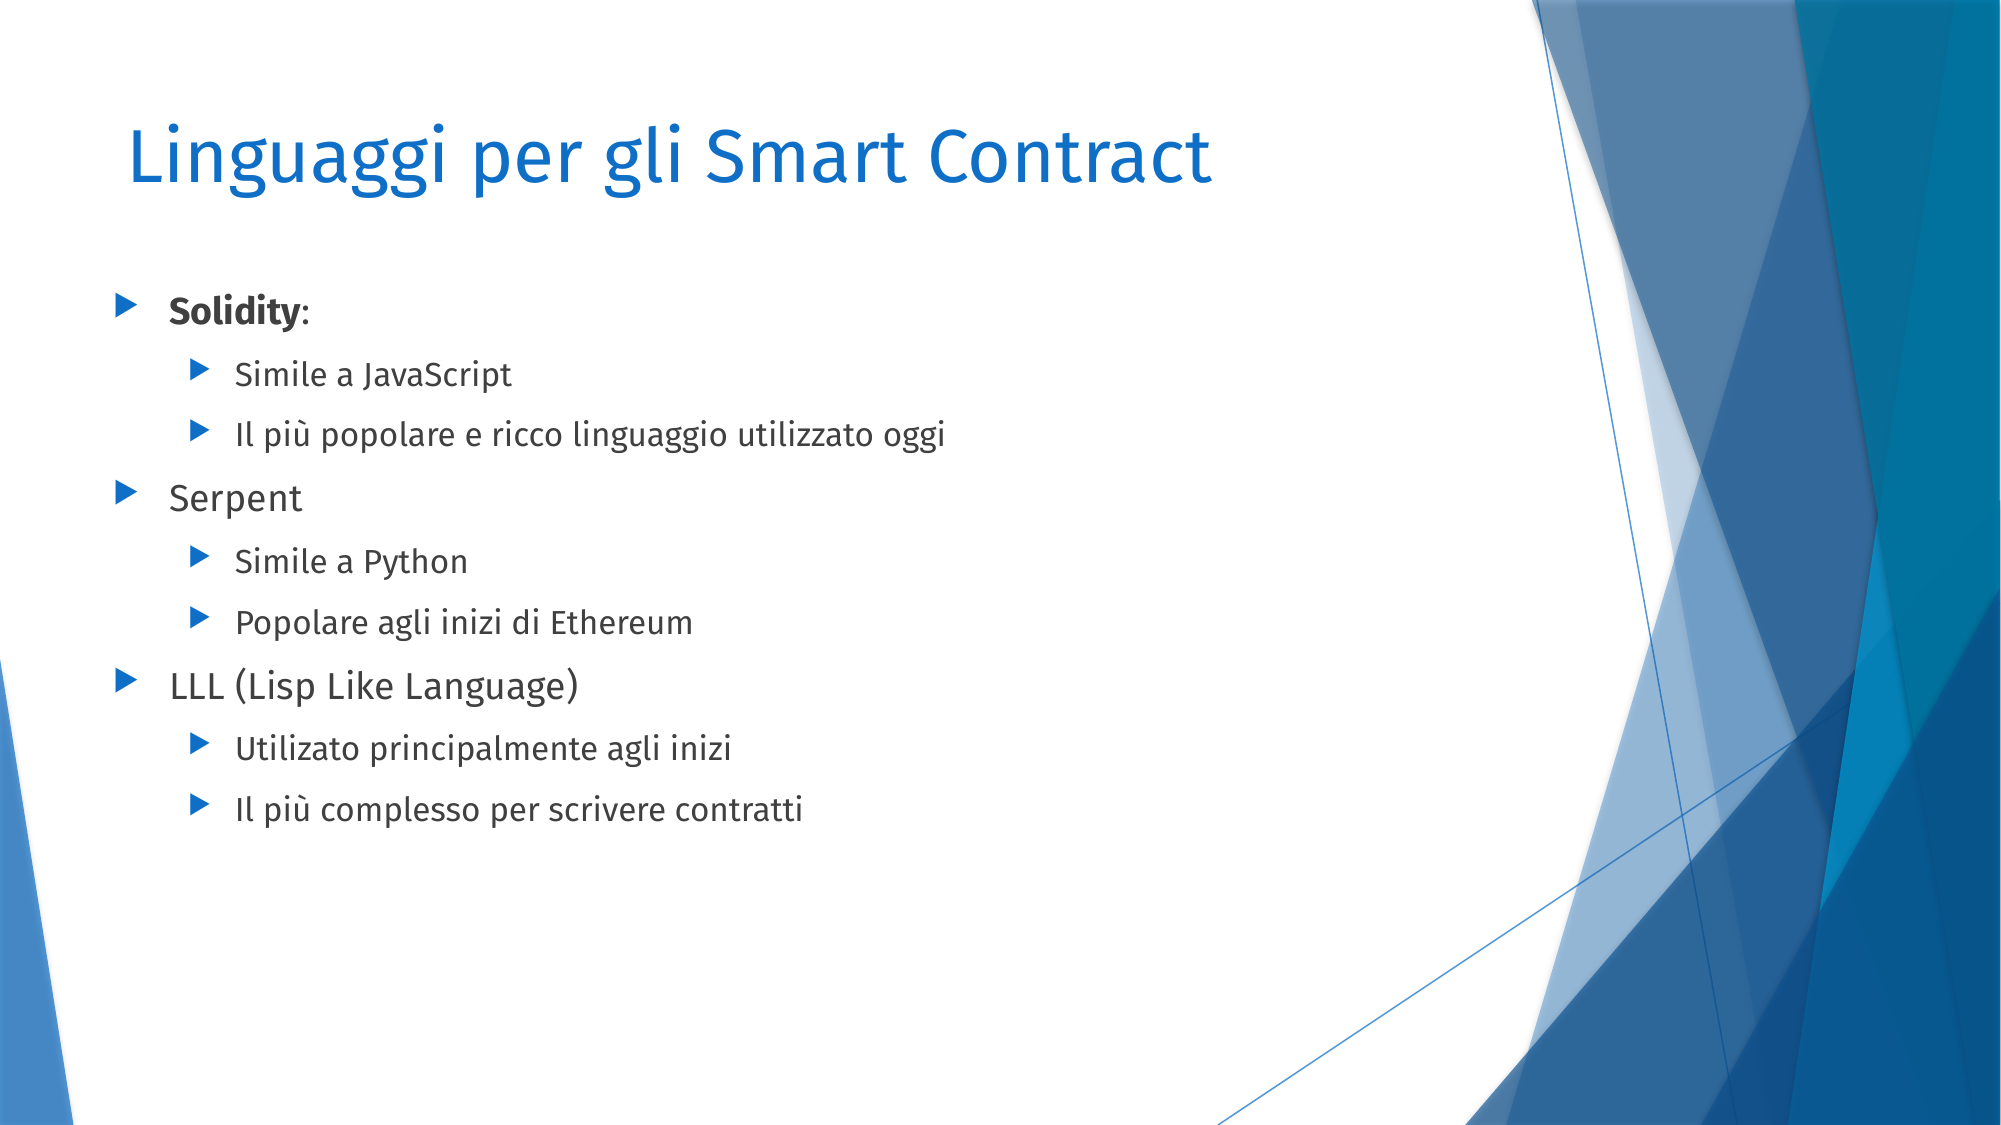

# Linguaggi per gli Smart Contract
Solidity:
Simile a JavaScript
Il più popolare e ricco linguaggio utilizzato oggi
Serpent
Simile a Python
Popolare agli inizi di Ethereum
LLL (Lisp Like Language)
Utilizato principalmente agli inizi
Il più complesso per scrivere contratti